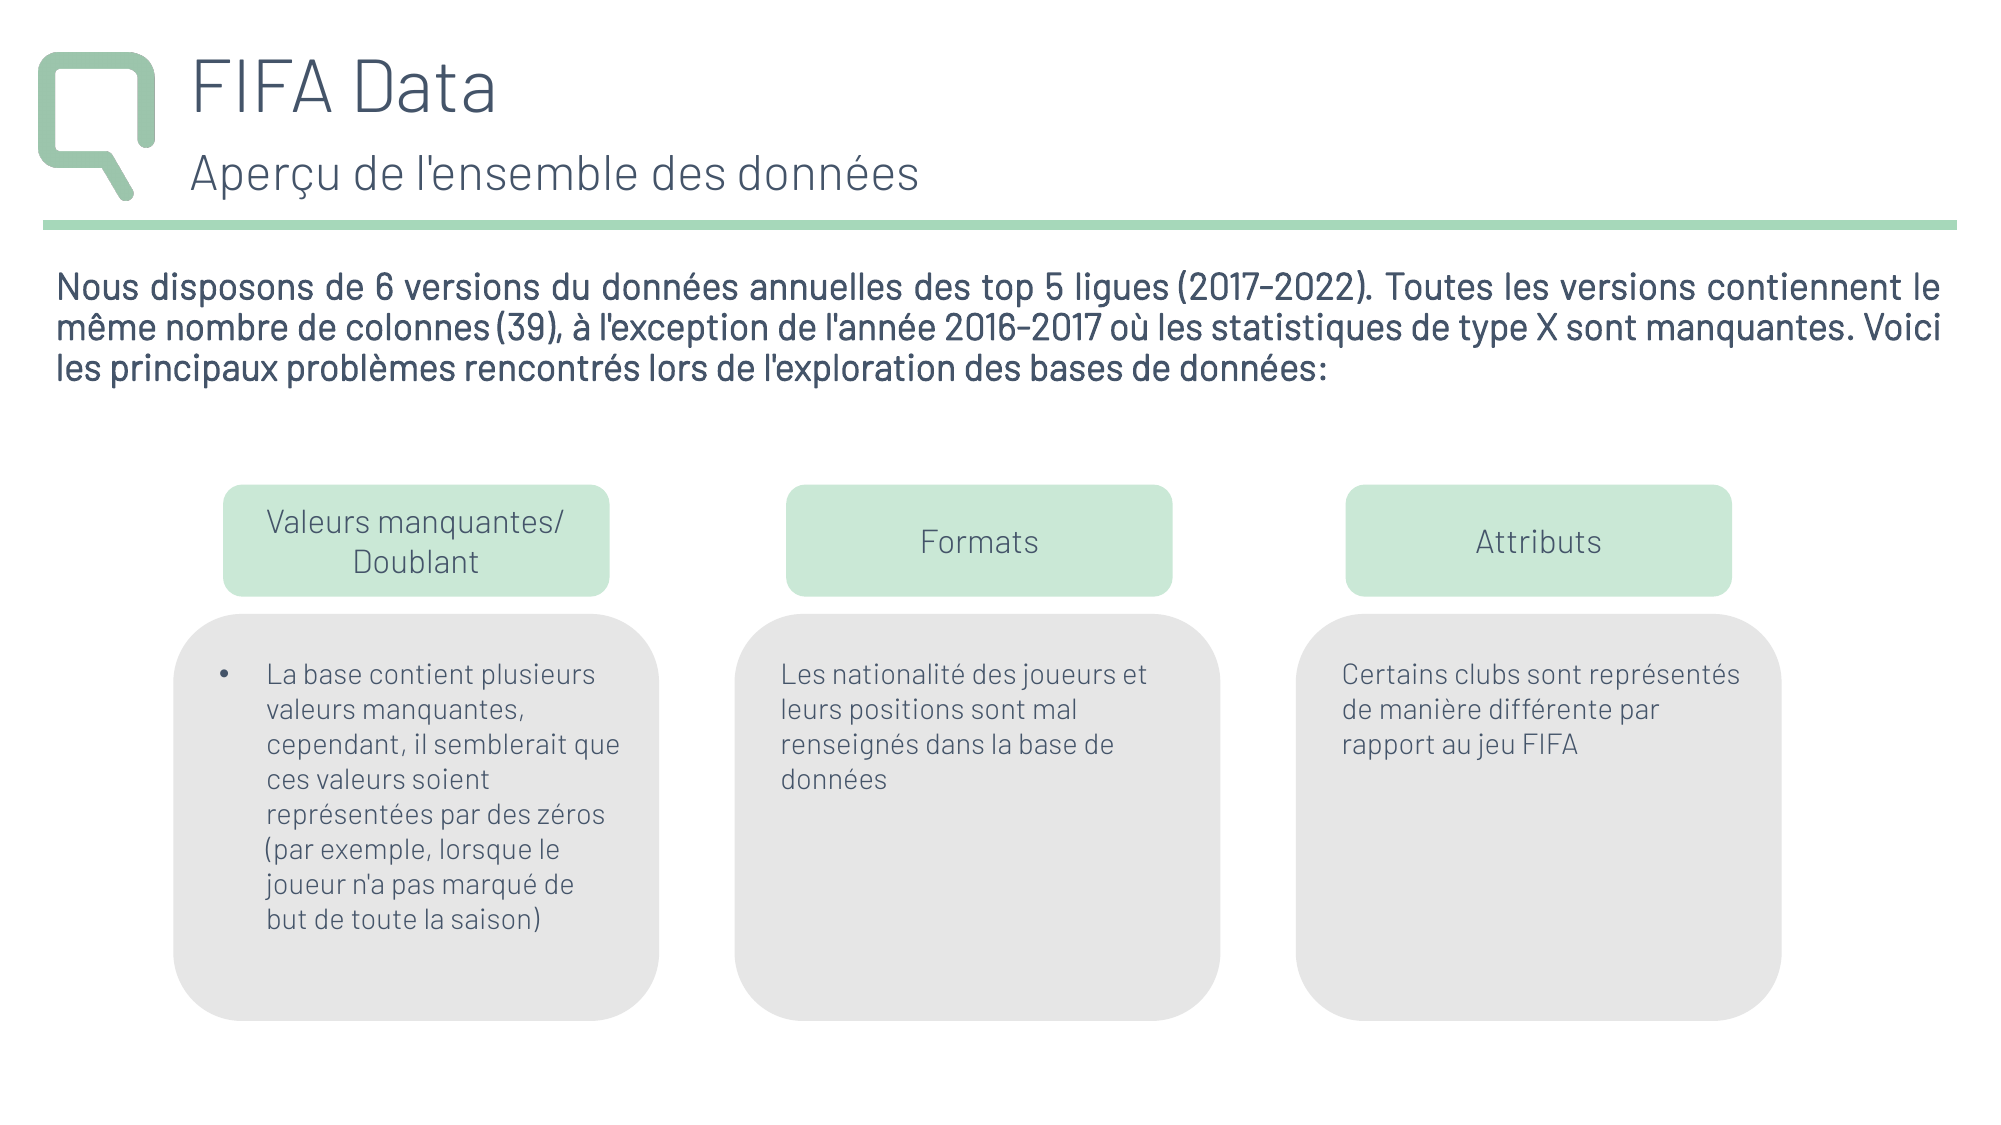

# FIFA Data
Aperçu de l'ensemble des données
Nous disposons de 6 versions du données annuelles des top 5 ligues (2017-2022). Toutes les versions contiennent le même nombre de colonnes (39), à l'exception de l'année 2016-2017 où les statistiques de type X sont manquantes. Voici les principaux problèmes rencontrés lors de l'exploration des bases de données:
Valeurs manquantes/ Doublant

La base contient plusieurs valeurs manquantes, cependant, il semblerait que ces valeurs soient représentées par des zéros (par exemple, lorsque le joueur n'a pas marqué de but de toute la saison)
Formats

Les nationalité des joueurs et leurs positions sont mal renseignés dans la base de données
Attributs

Certains clubs sont représentés de manière différente par rapport au jeu FIFA